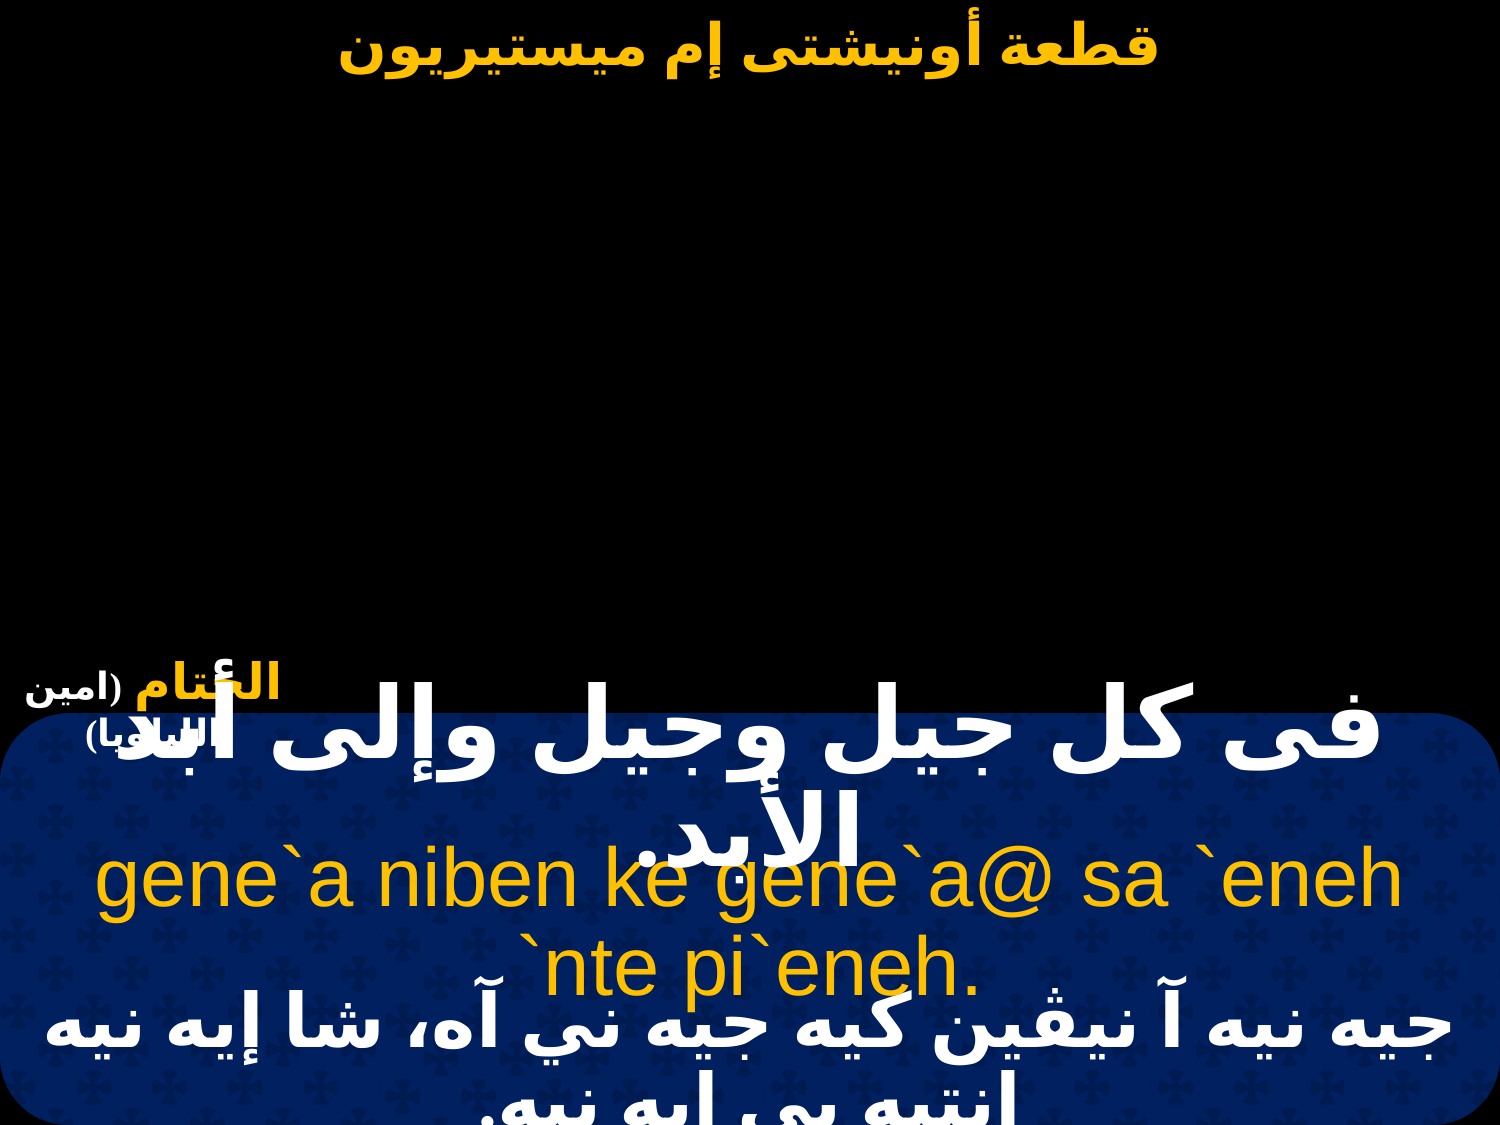

#
فى كل جيل وجيل وإلى أبد الأبد.
gene`a niben ke gene`a@ sa `eneh `nte pi`eneh.
جيه نيه آ نيڤين كيه جيه ني آه، شا إيه نيه إنتيه بى إيه نيه.